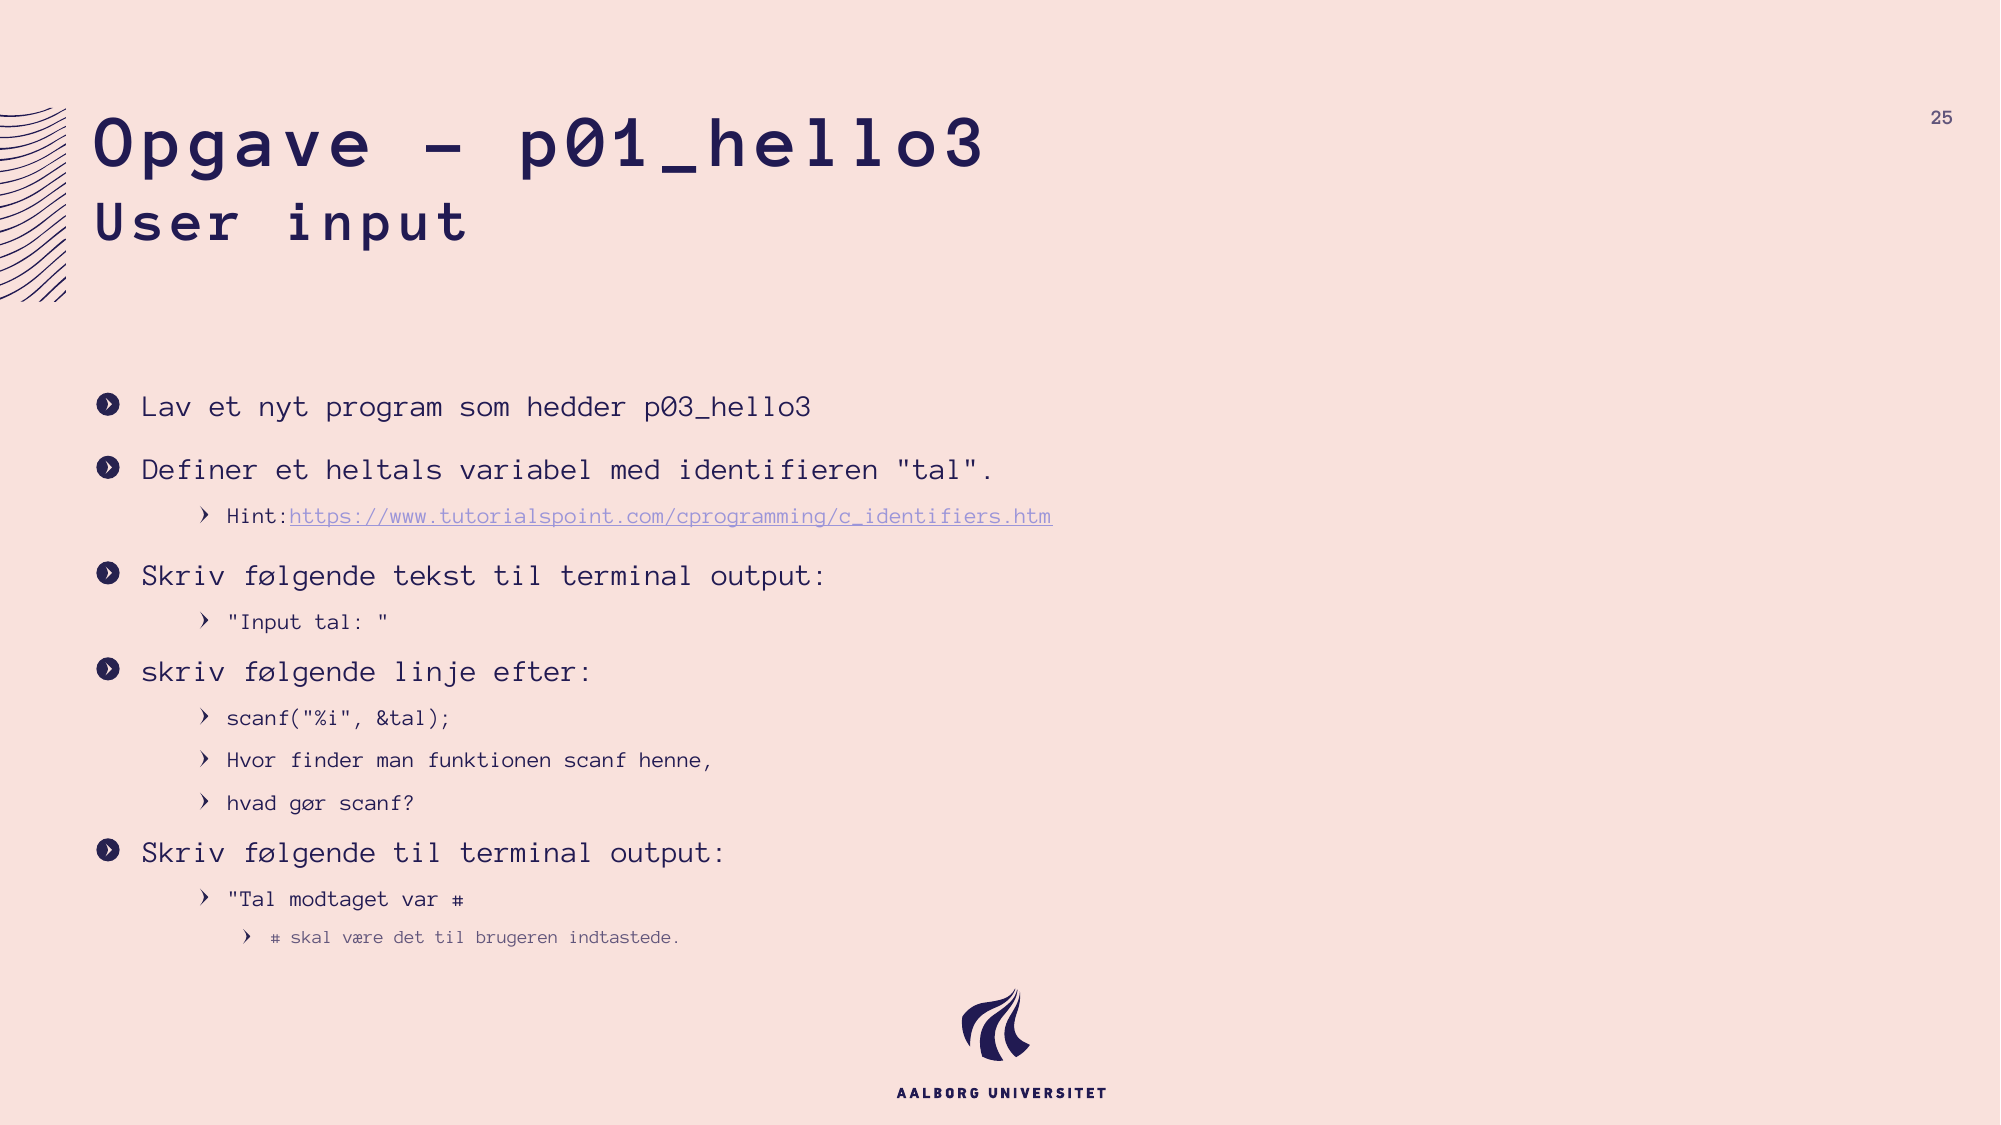

# Opgave - p01_hello3 User input
25
Lav et nyt program som hedder p03_hello3
Definer et heltals variabel med identifieren "tal".
Hint:https://www.tutorialspoint.com/cprogramming/c_identifiers.htm
Skriv følgende tekst til terminal output:
"Input tal: "
skriv følgende linje efter:
scanf("%i", &tal);
Hvor finder man funktionen scanf henne,
hvad gør scanf?
Skriv følgende til terminal output:
"Tal modtaget var #
# skal være det til brugeren indtastede.